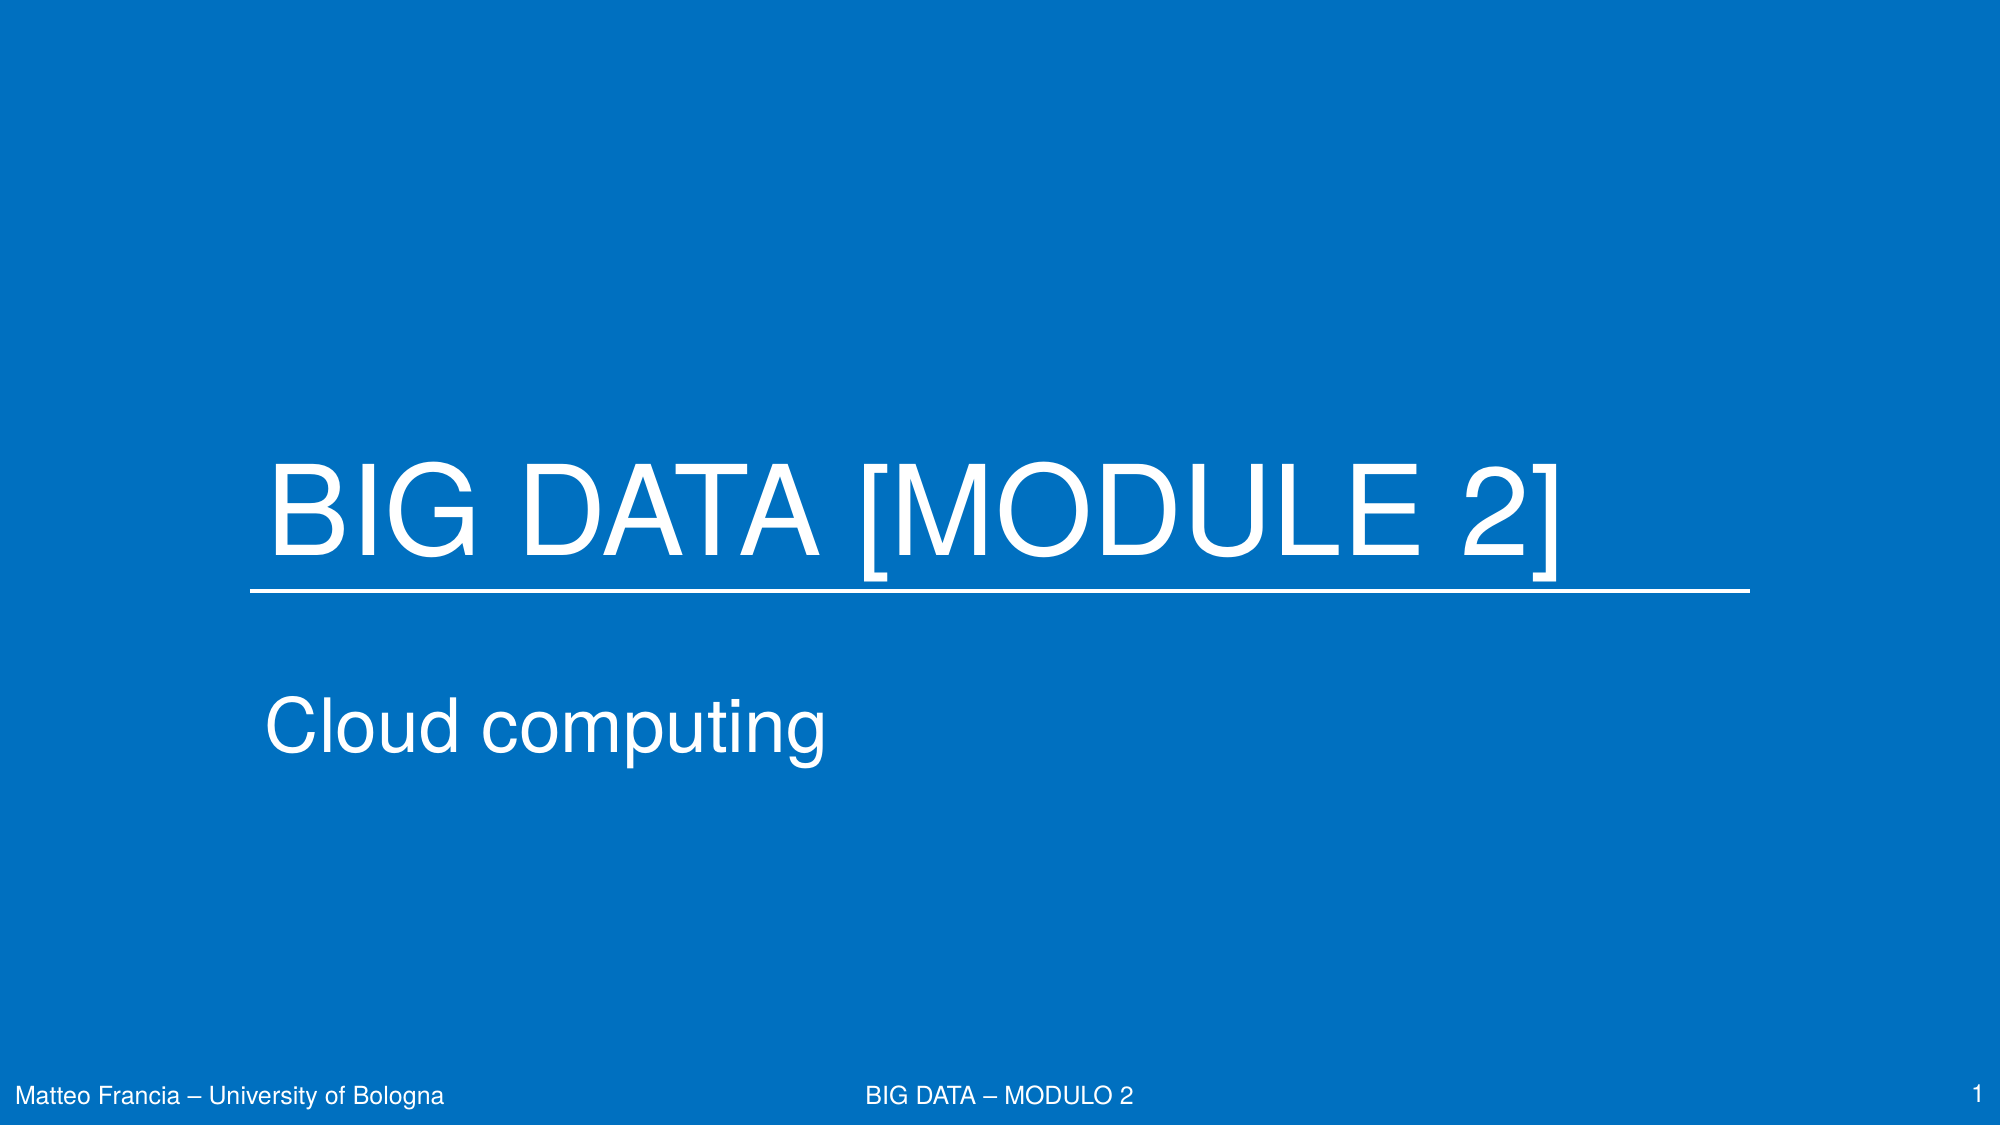

# BIG DATA [MODULE 2]
Cloud computing
Matteo Francia – University of Bologna
1